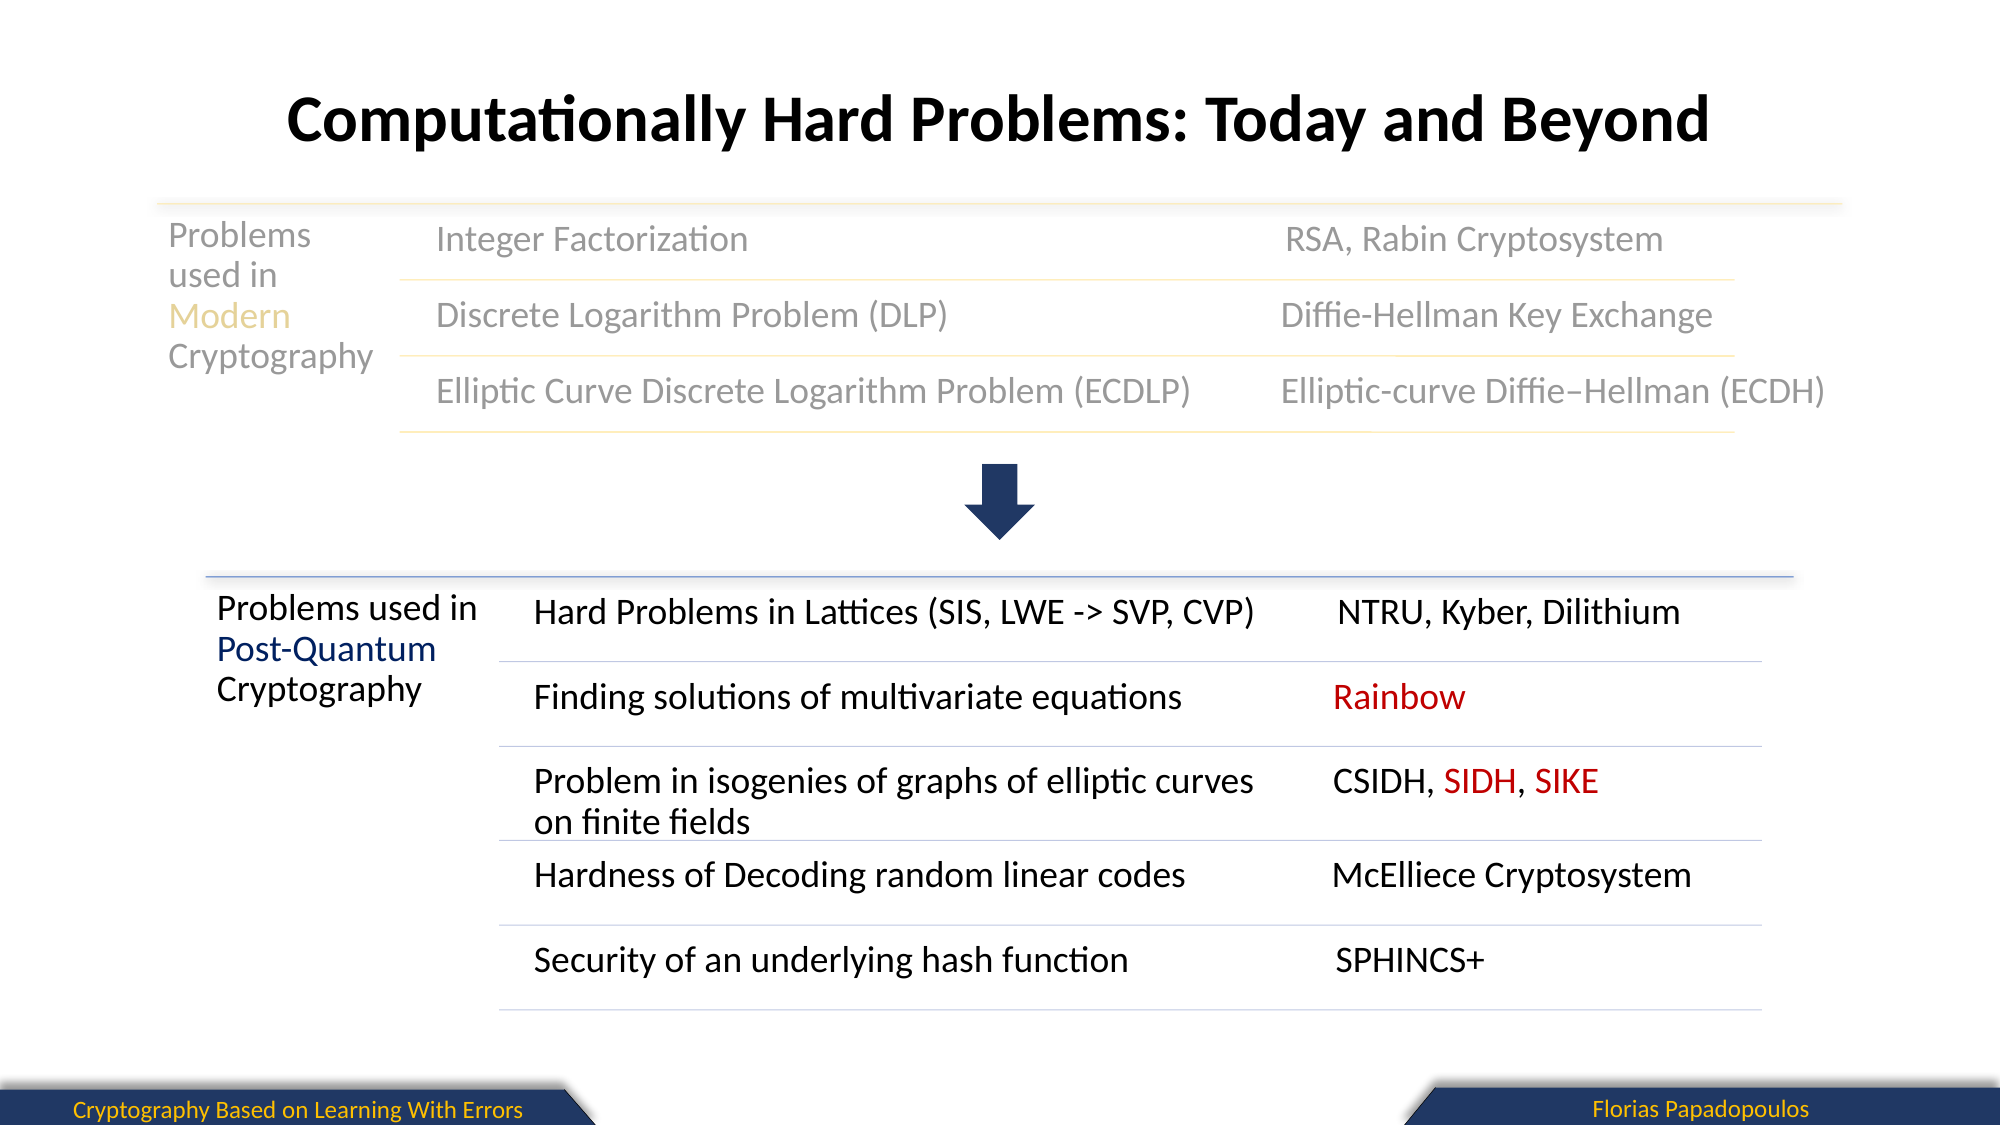

Computationally Hard Problems: Today and Beyond

Problems used in Modern Cryptography
Integer Factorization
RSA, Rabin Cryptosystem
Discrete Logarithm Problem (DLP)
Diffie-Hellman Key Exchange
Elliptic Curve Discrete Logarithm Problem (ECDLP)
Elliptic-curve Diffie–Hellman (ECDH)

Problems used in Post-Quantum Cryptography
Hard Problems in Lattices (SIS, LWE -> SVP, CVP)
NTRU, Kyber, Dilithium
Finding solutions of multivariate equations
Rainbow
Problem in isogenies of graphs of elliptic curves on finite fields
CSIDH, SIDH, SIKE
Hardness of Decoding random linear codes
McElliece Cryptosystem
Security of an underlying hash function
SPHINCS+
Florias Papadopoulos
Cryptography Based on Learning With Errors